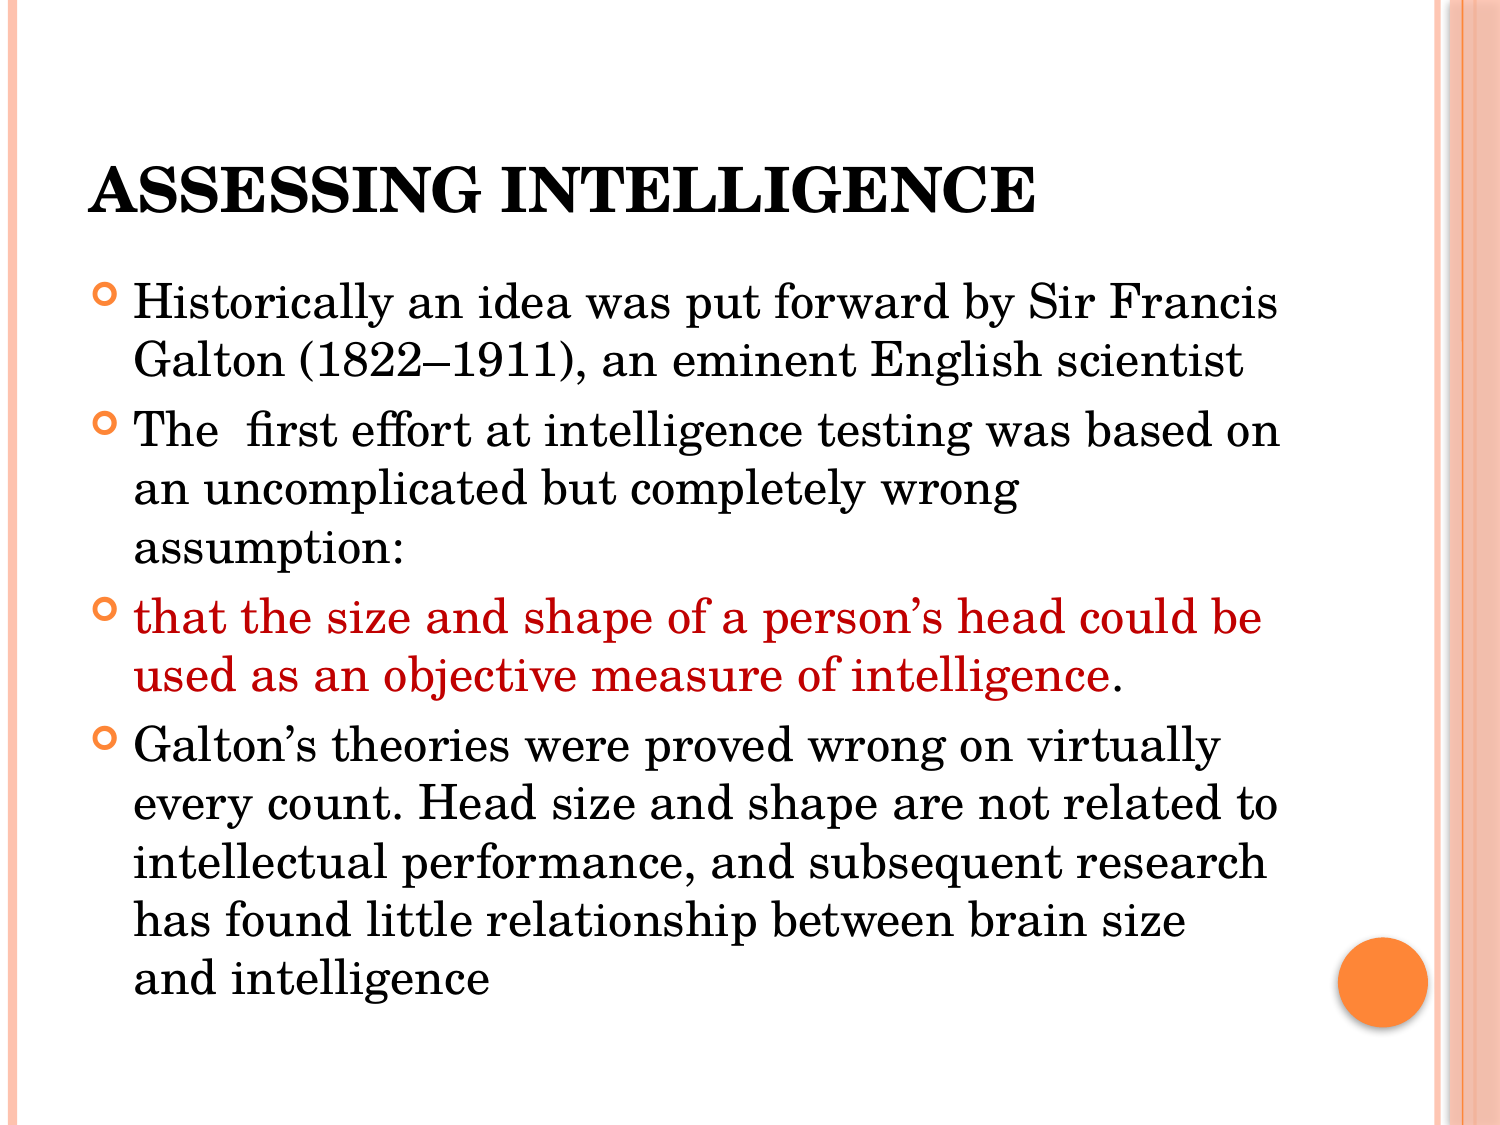

# Assessing Intelligence
Historically an idea was put forward by Sir Francis Galton (1822–1911), an eminent English scientist
The  first effort at intelligence testing was based on an uncomplicated but completely wrong assumption:
that the size and shape of a person’s head could be used as an objective measure of intelligence.
Galton’s theories were proved wrong on virtually every count. Head size and shape are not related to intellectual performance, and subsequent research has found little relationship between brain size and intelligence